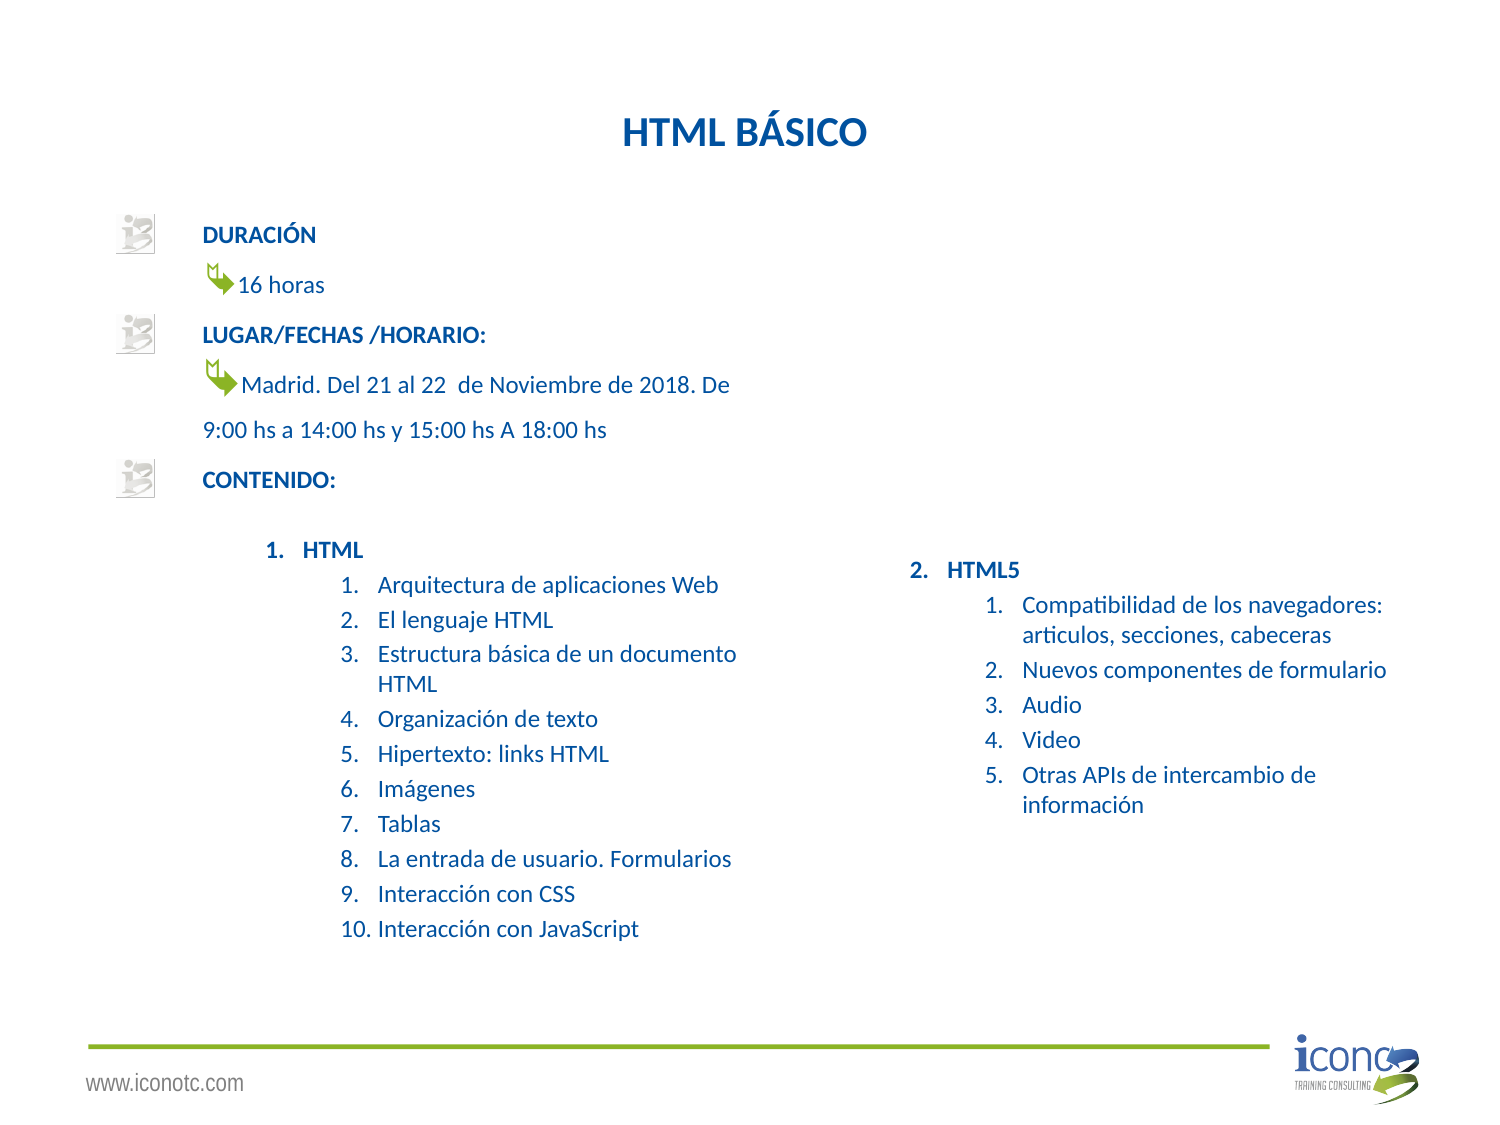

# HTML BÁSICO

DURACIÓN
16 horas
LUGAR/FECHAS /HORARIO:
Madrid. Del 21 al 22  de Noviembre de 2018. De 9:00 hs a 14:00 hs y 15:00 hs A 18:00 hs
CONTENIDO:

HTML
Arquitectura de aplicaciones Web
El lenguaje HTML
Estructura básica de un documento HTML
Organización de texto
Hipertexto: links HTML
Imágenes
Tablas
La entrada de usuario. Formularios
Interacción con CSS
Interacción con JavaScript

HTML5
Compatibilidad de los navegadores: articulos, secciones, cabeceras
Nuevos componentes de formulario
Audio
Video
Otras APIs de intercambio de información